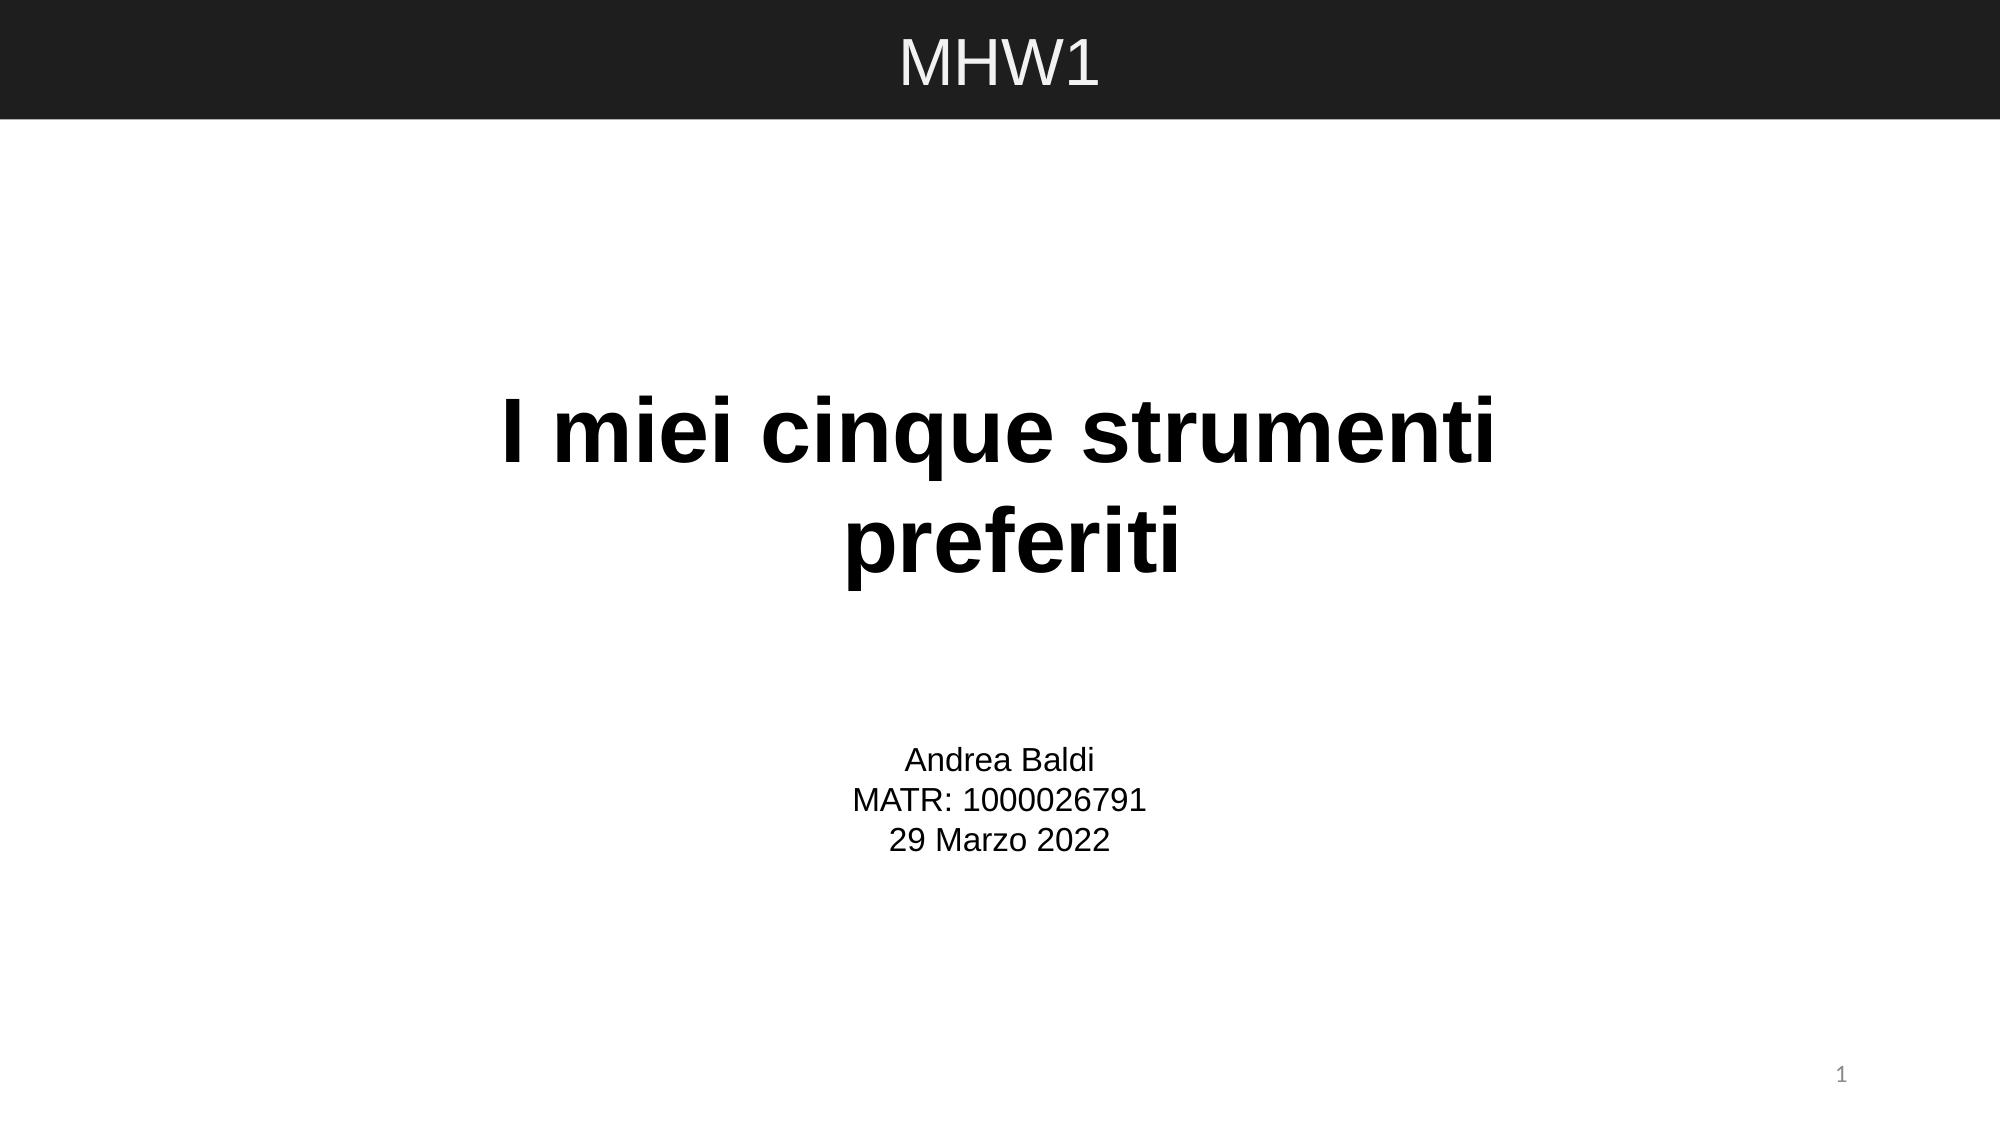

MHW1
I miei cinque strumenti
 preferiti
Andrea Baldi
MATR: 1000026791
29 Marzo 2022

1